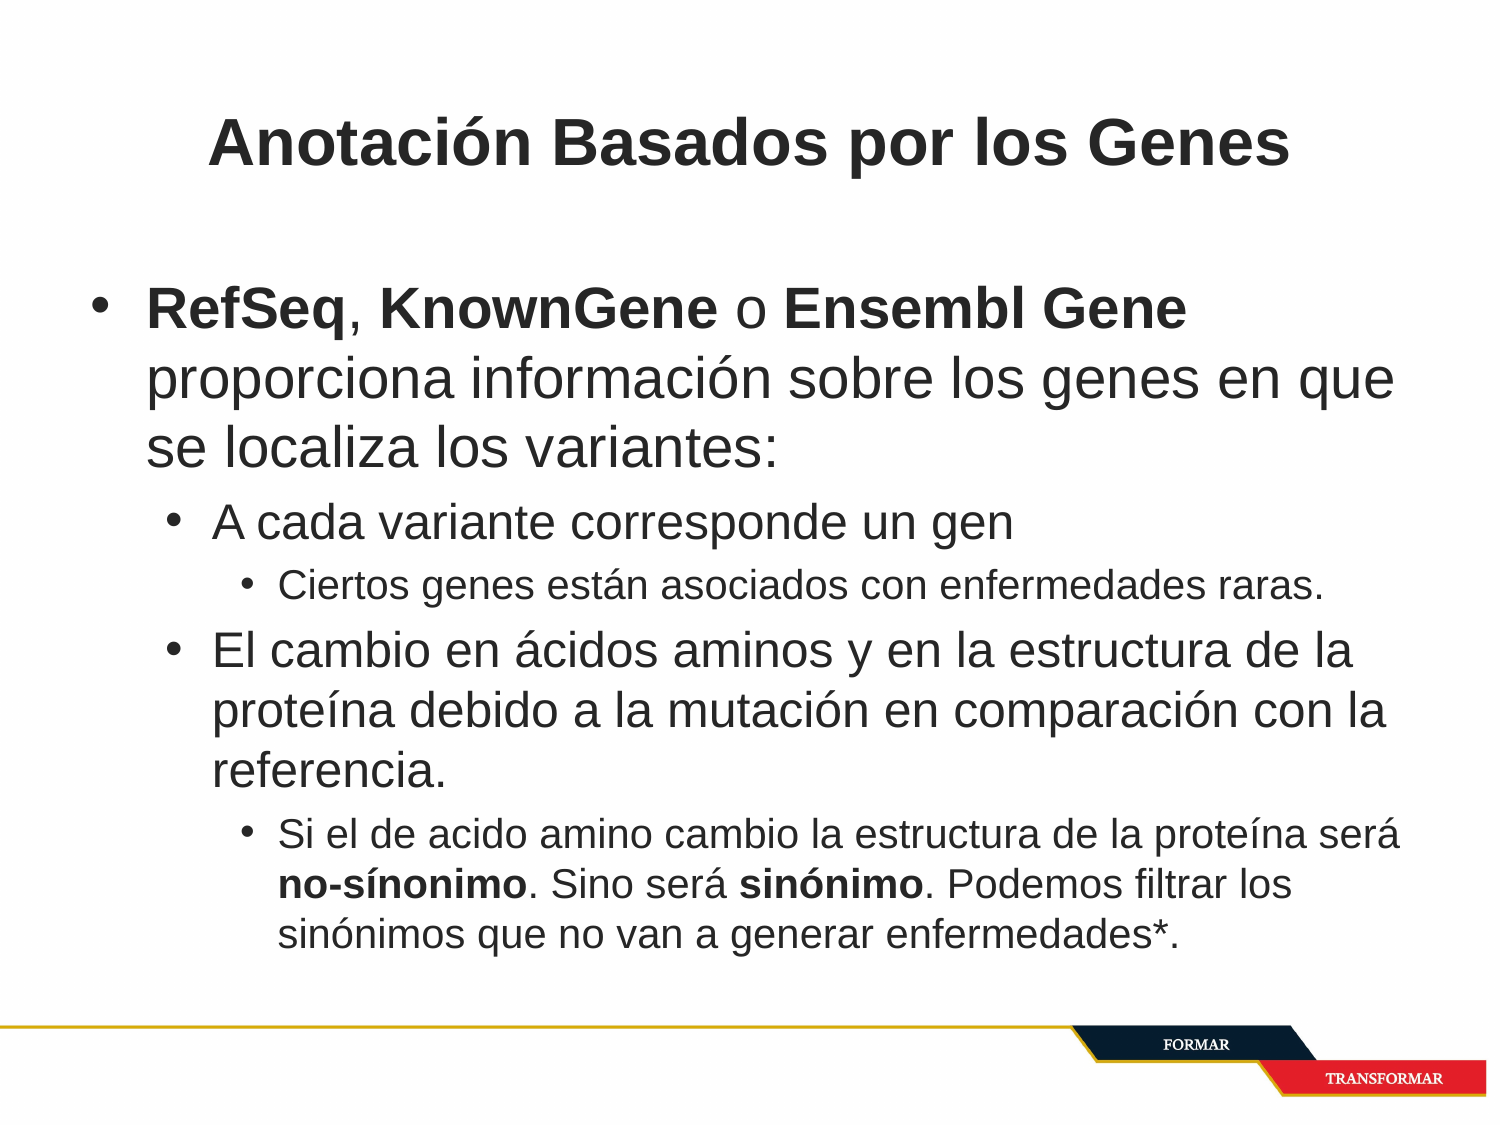

# Anotación Basados por los Genes
RefSeq, KnownGene o Ensembl Gene proporciona información sobre los genes en que se localiza los variantes:
A cada variante corresponde un gen
Ciertos genes están asociados con enfermedades raras.
El cambio en ácidos aminos y en la estructura de la proteína debido a la mutación en comparación con la referencia.
Si el de acido amino cambio la estructura de la proteína será no-sínonimo. Sino será sinónimo. Podemos filtrar los sinónimos que no van a generar enfermedades*.